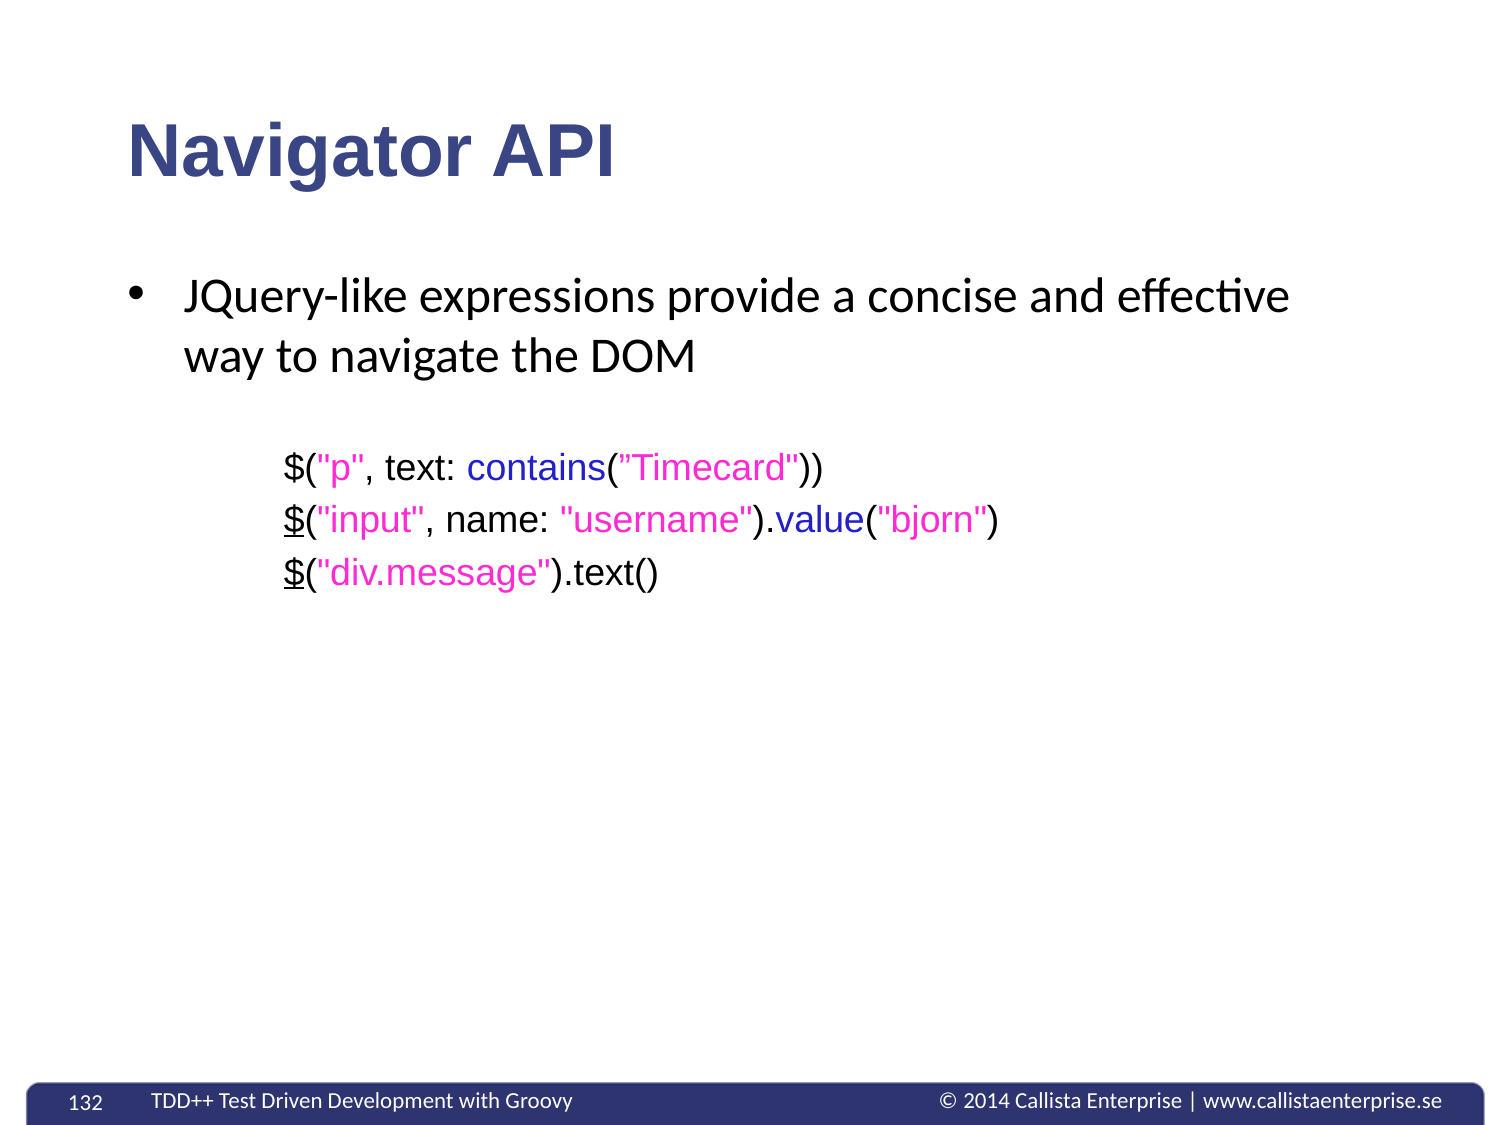

# Navigator API
JQuery-like expressions provide a concise and effective way to navigate the DOM

	$("p", text: contains(”Timecard"))
	$("input", name: "username").value("bjorn")
	$("div.message").text()